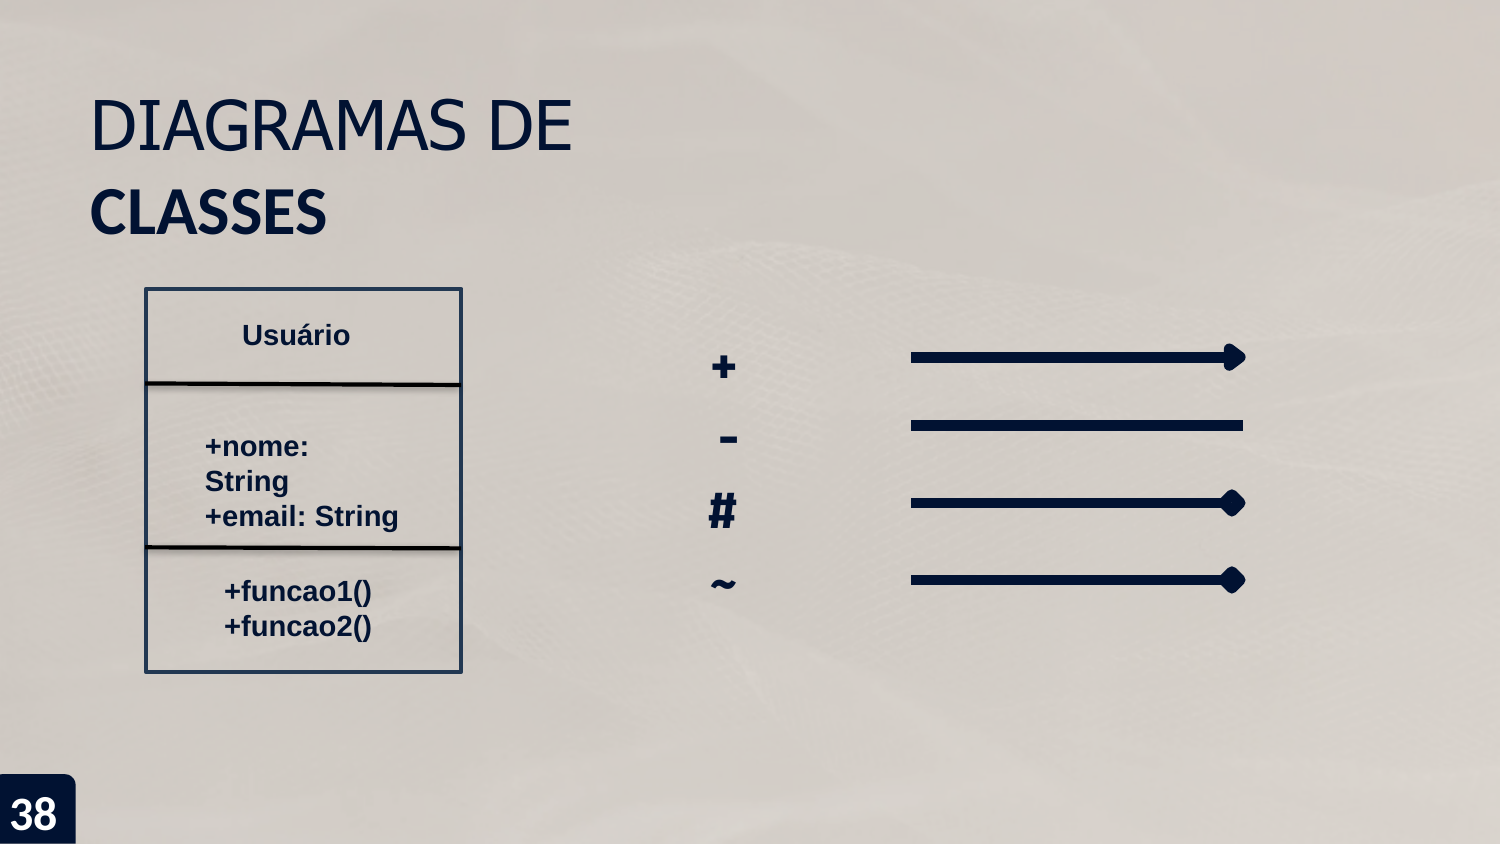

# DIAGRAMAS DE
CLASSES

Usuário
+
- #
~

+nome: String
+email: String

+funcao1()
+funcao2()

38